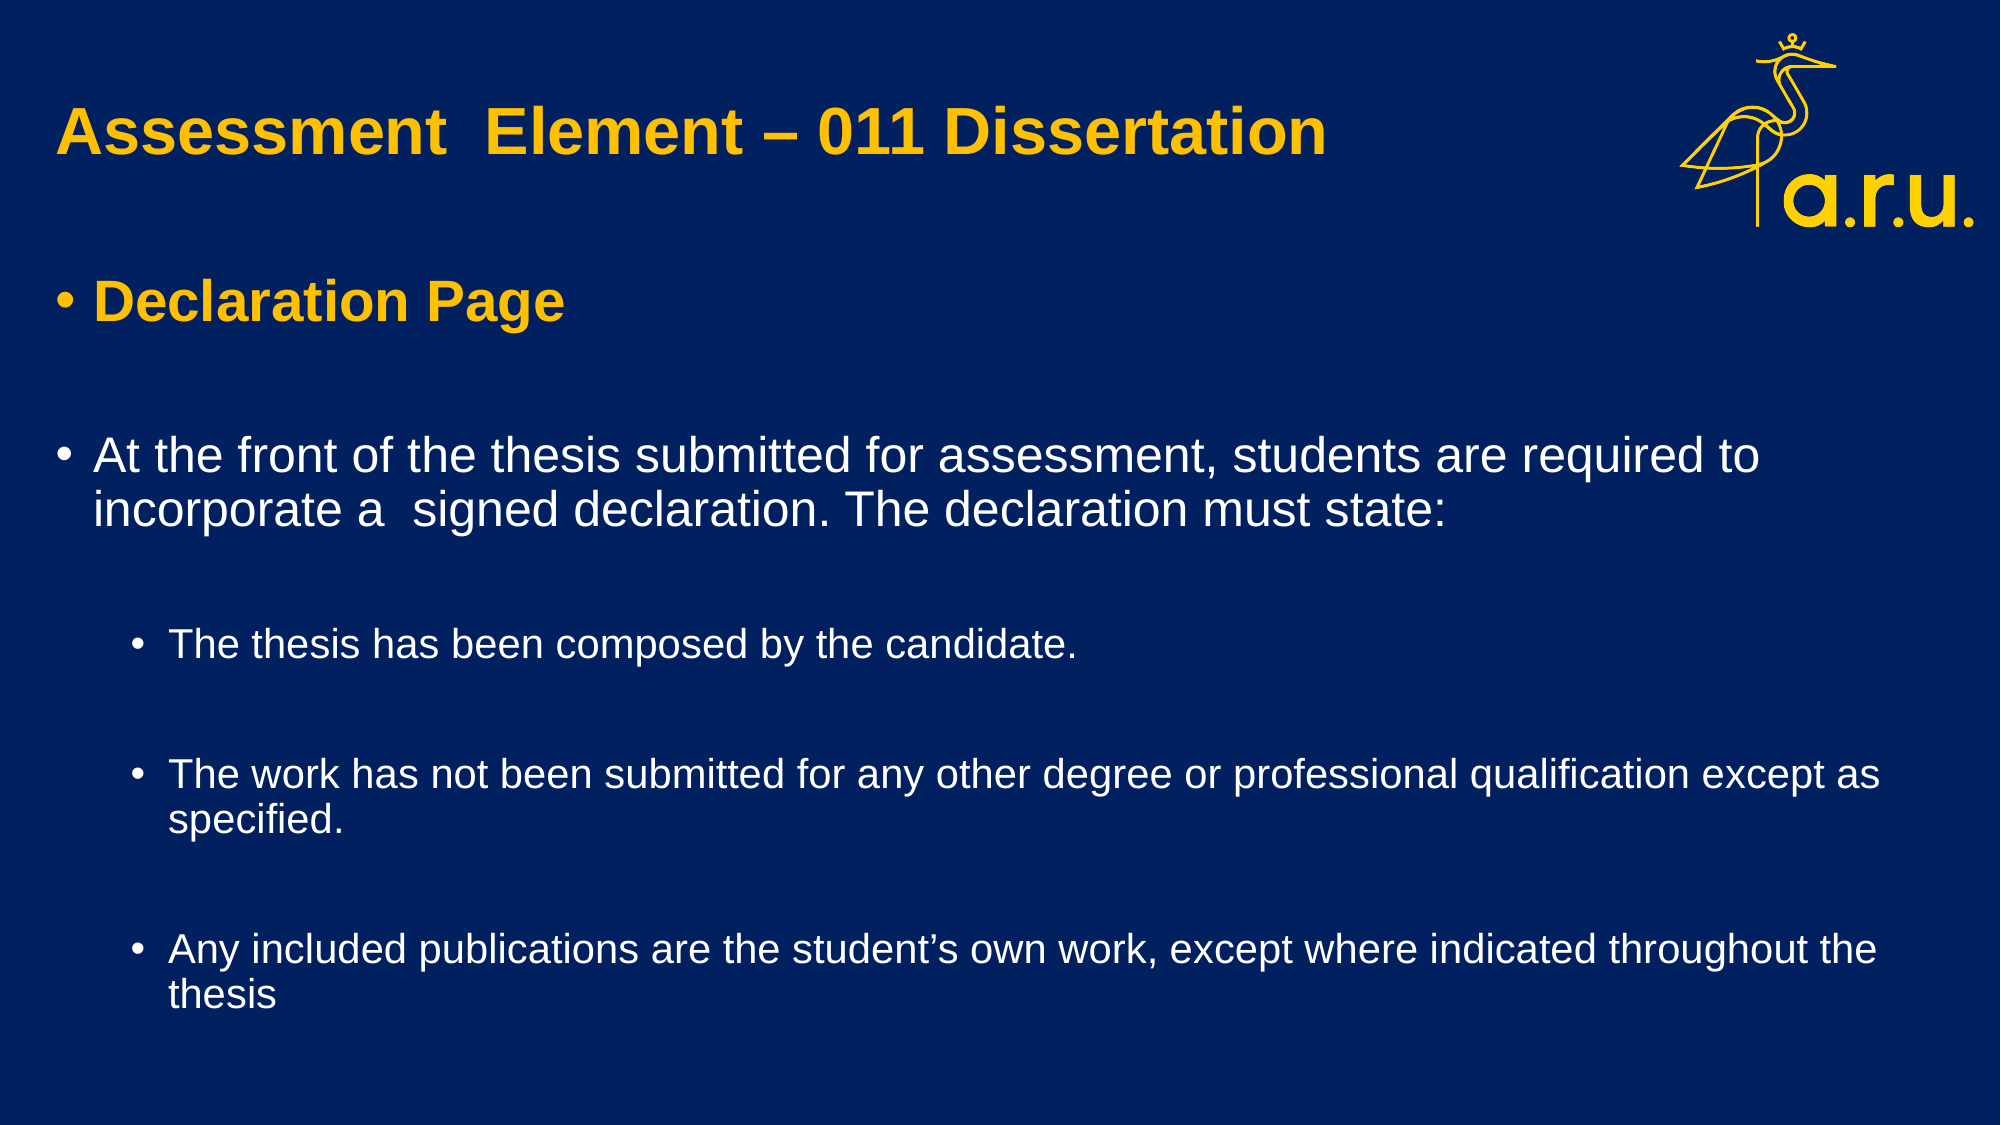

# Assessment  Element – 011 Dissertation
Declaration Page

At the front of the thesis submitted for assessment, students are required to incorporate a  signed declaration. The declaration must state:

The thesis has been composed by the candidate.

The work has not been submitted for any other degree or professional qualification except as specified.

Any included publications are the student’s own work, except where indicated throughout the thesis